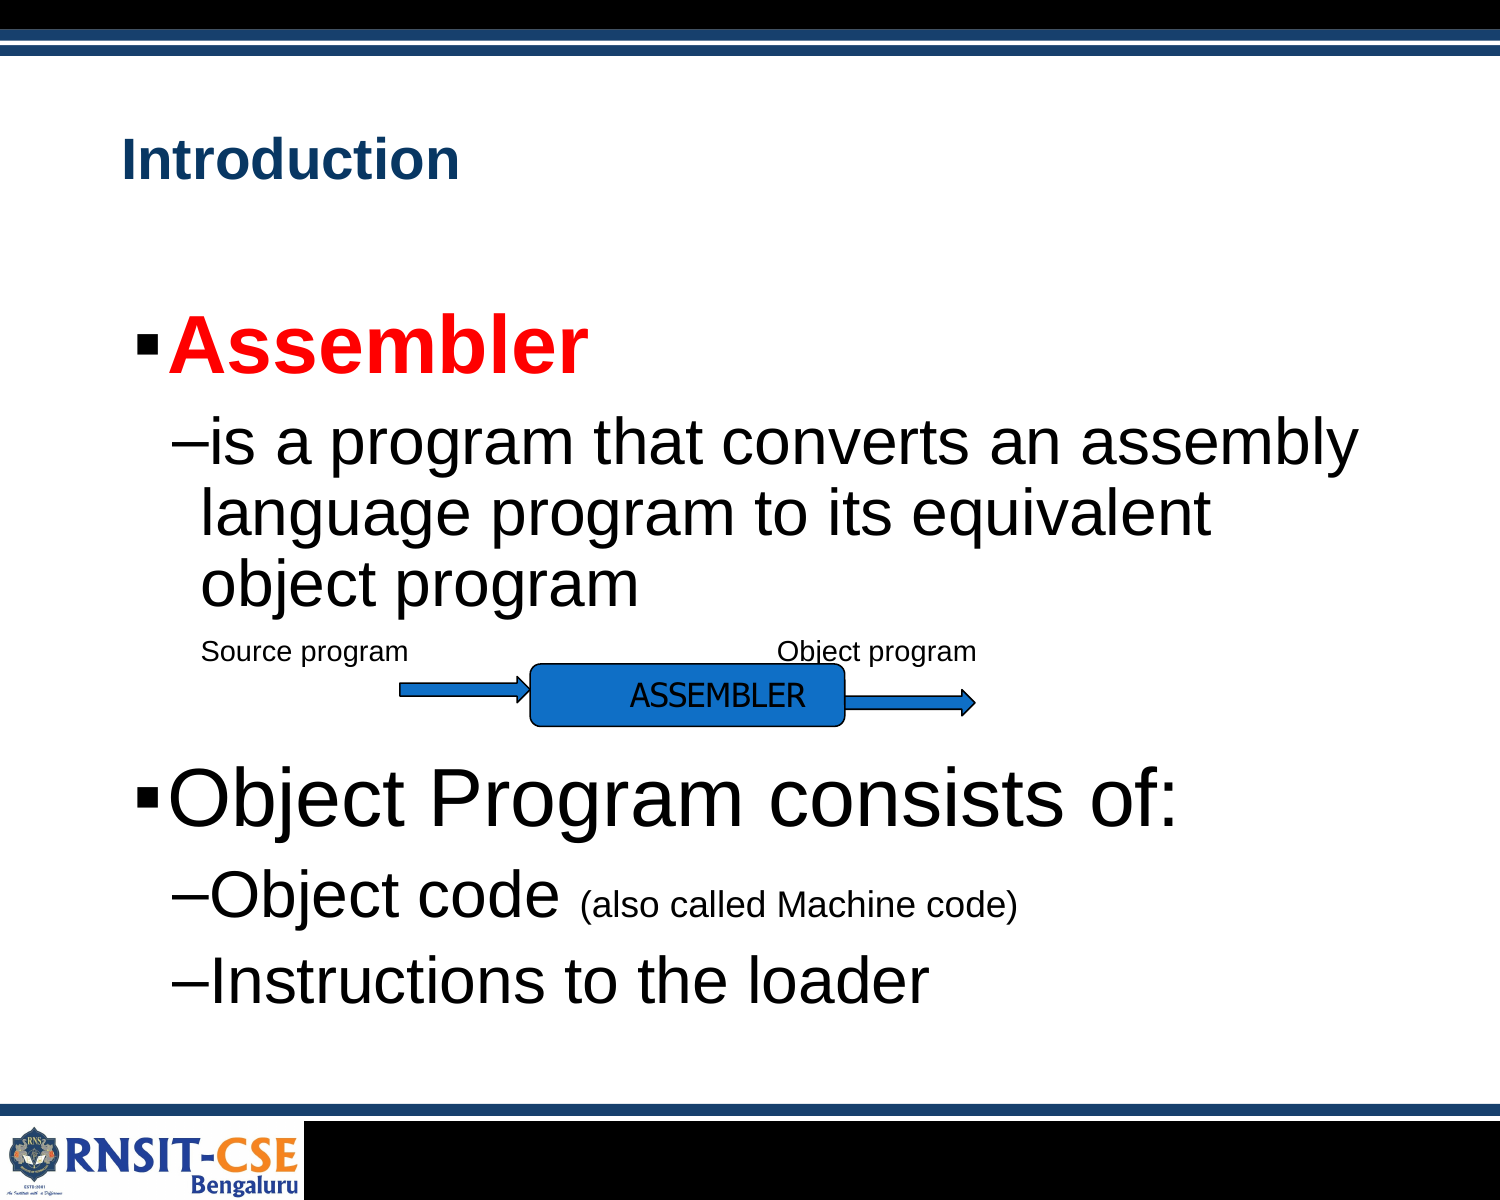

# Introduction
Assembler
is a program that converts an assembly language program to its equivalent object program
	Source program 			                                   Object program

Object Program consists of:
Object code (also called Machine code)
Instructions to the loader

        ASSEMBLER